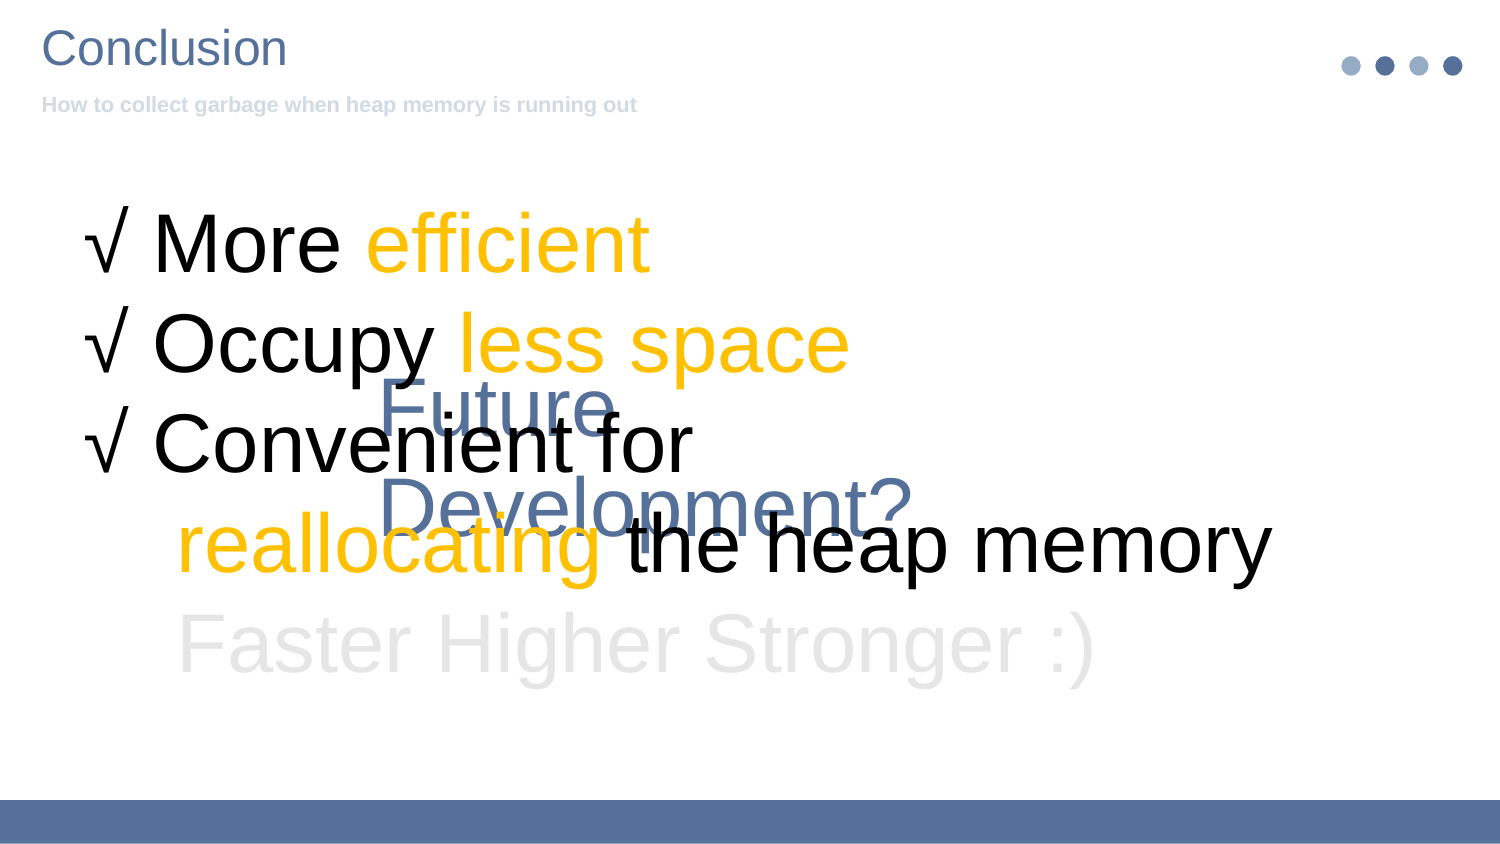

Conclusion

How to collect garbage when heap memory is running out
√ More efficient
√ Occupy less space
√ Convenient for
    reallocating the heap memory
    Faster Higher Stronger :)
Future Development?